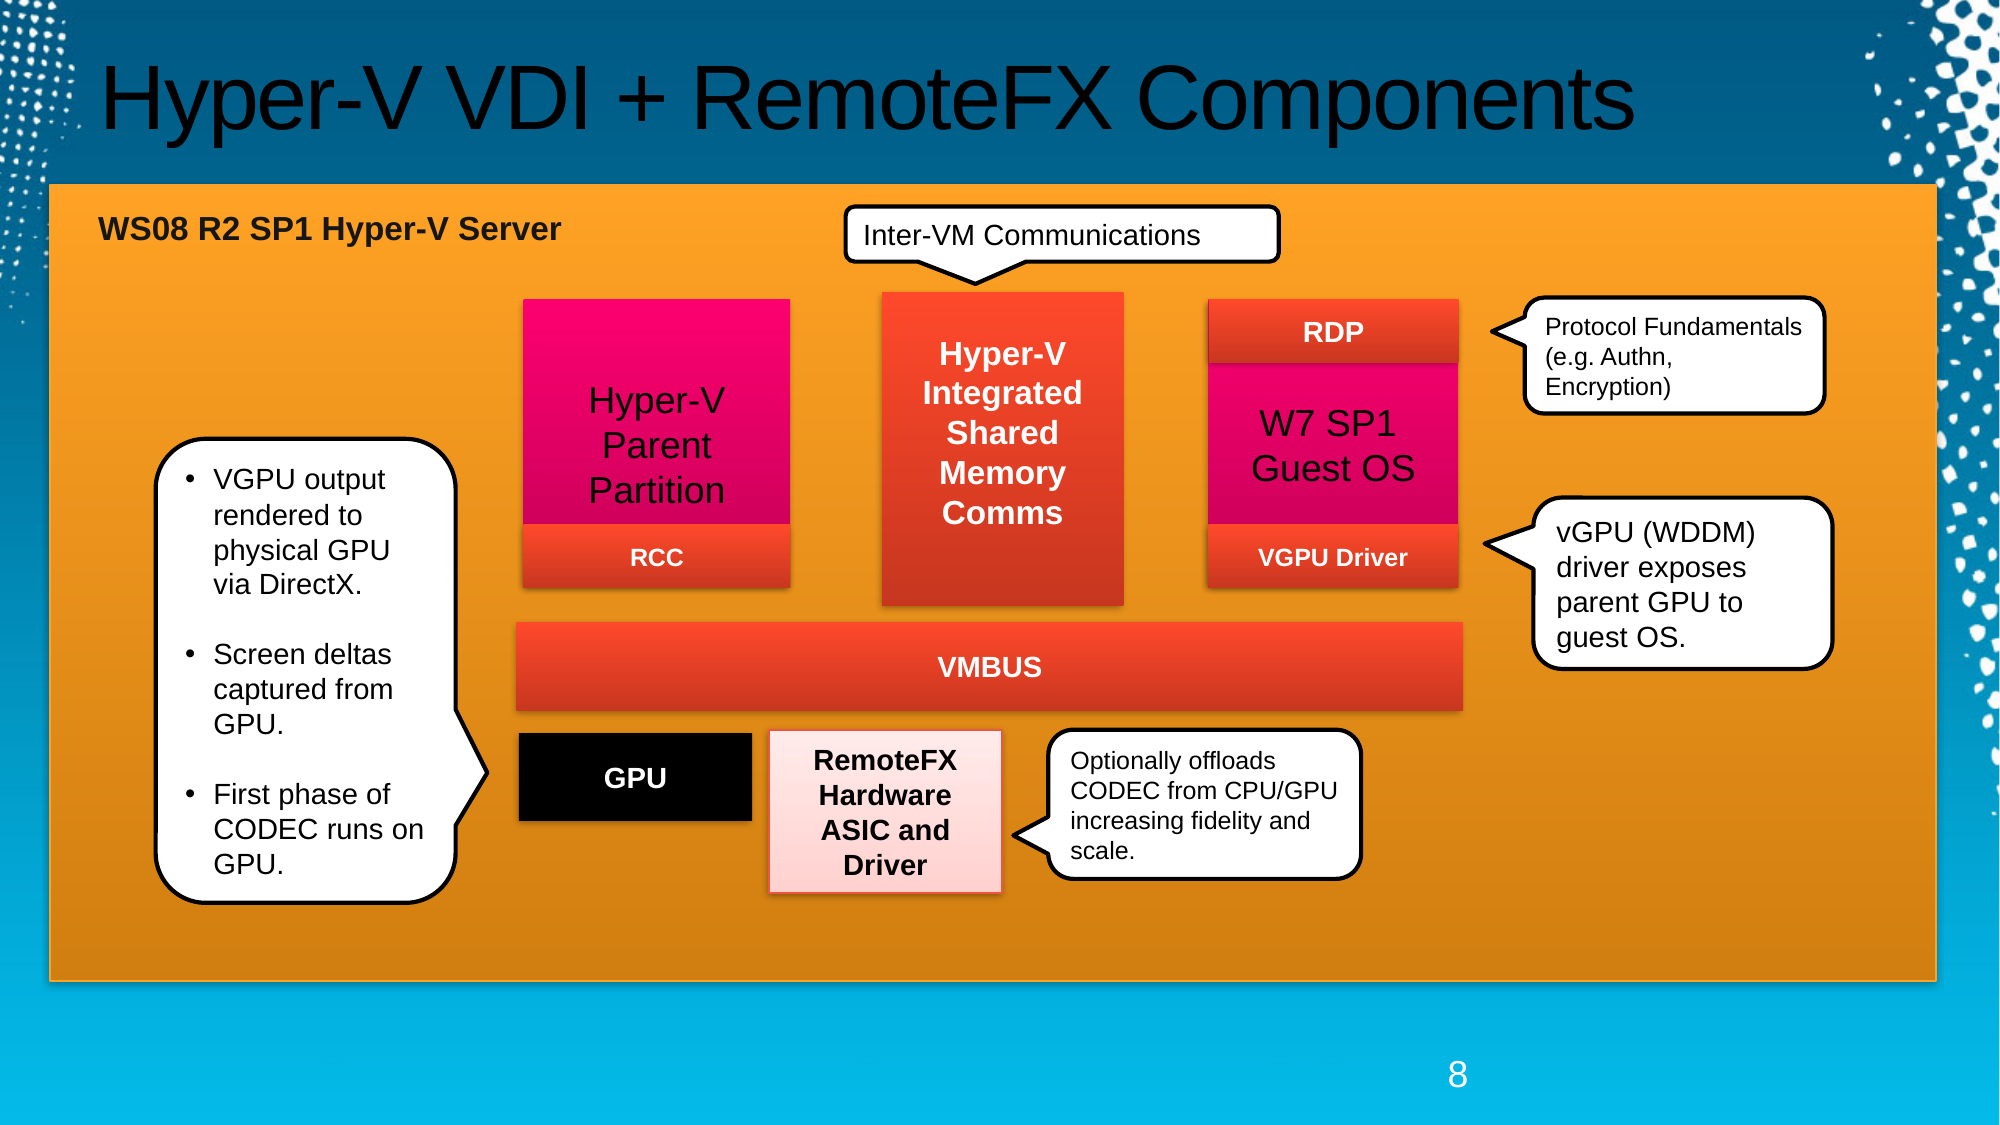

# Hyper-V VDI + RemoteFX Components

WS08 R2 SP1 Hyper-V Server
Inter-VM Communications
Hyper-V
Integrated Shared Memory
Comms

Protocol Fundamentals (e.g. Authn, Encryption)
Hyper-V Parent Partition
RDP
W7 SP1
Guest OS
VGPU output  rendered to physical GPU via DirectX.

Screen deltas captured from GPU.

First phase of CODEC runs on GPU.
vGPU (WDDM)  driver exposes parent GPU to guest OS.
RCC
VGPU Driver
VMBUS
RemoteFX Hardware ASIC and Driver
Optionally offloads CODEC from CPU/GPU increasing fidelity and scale.
GPU
8